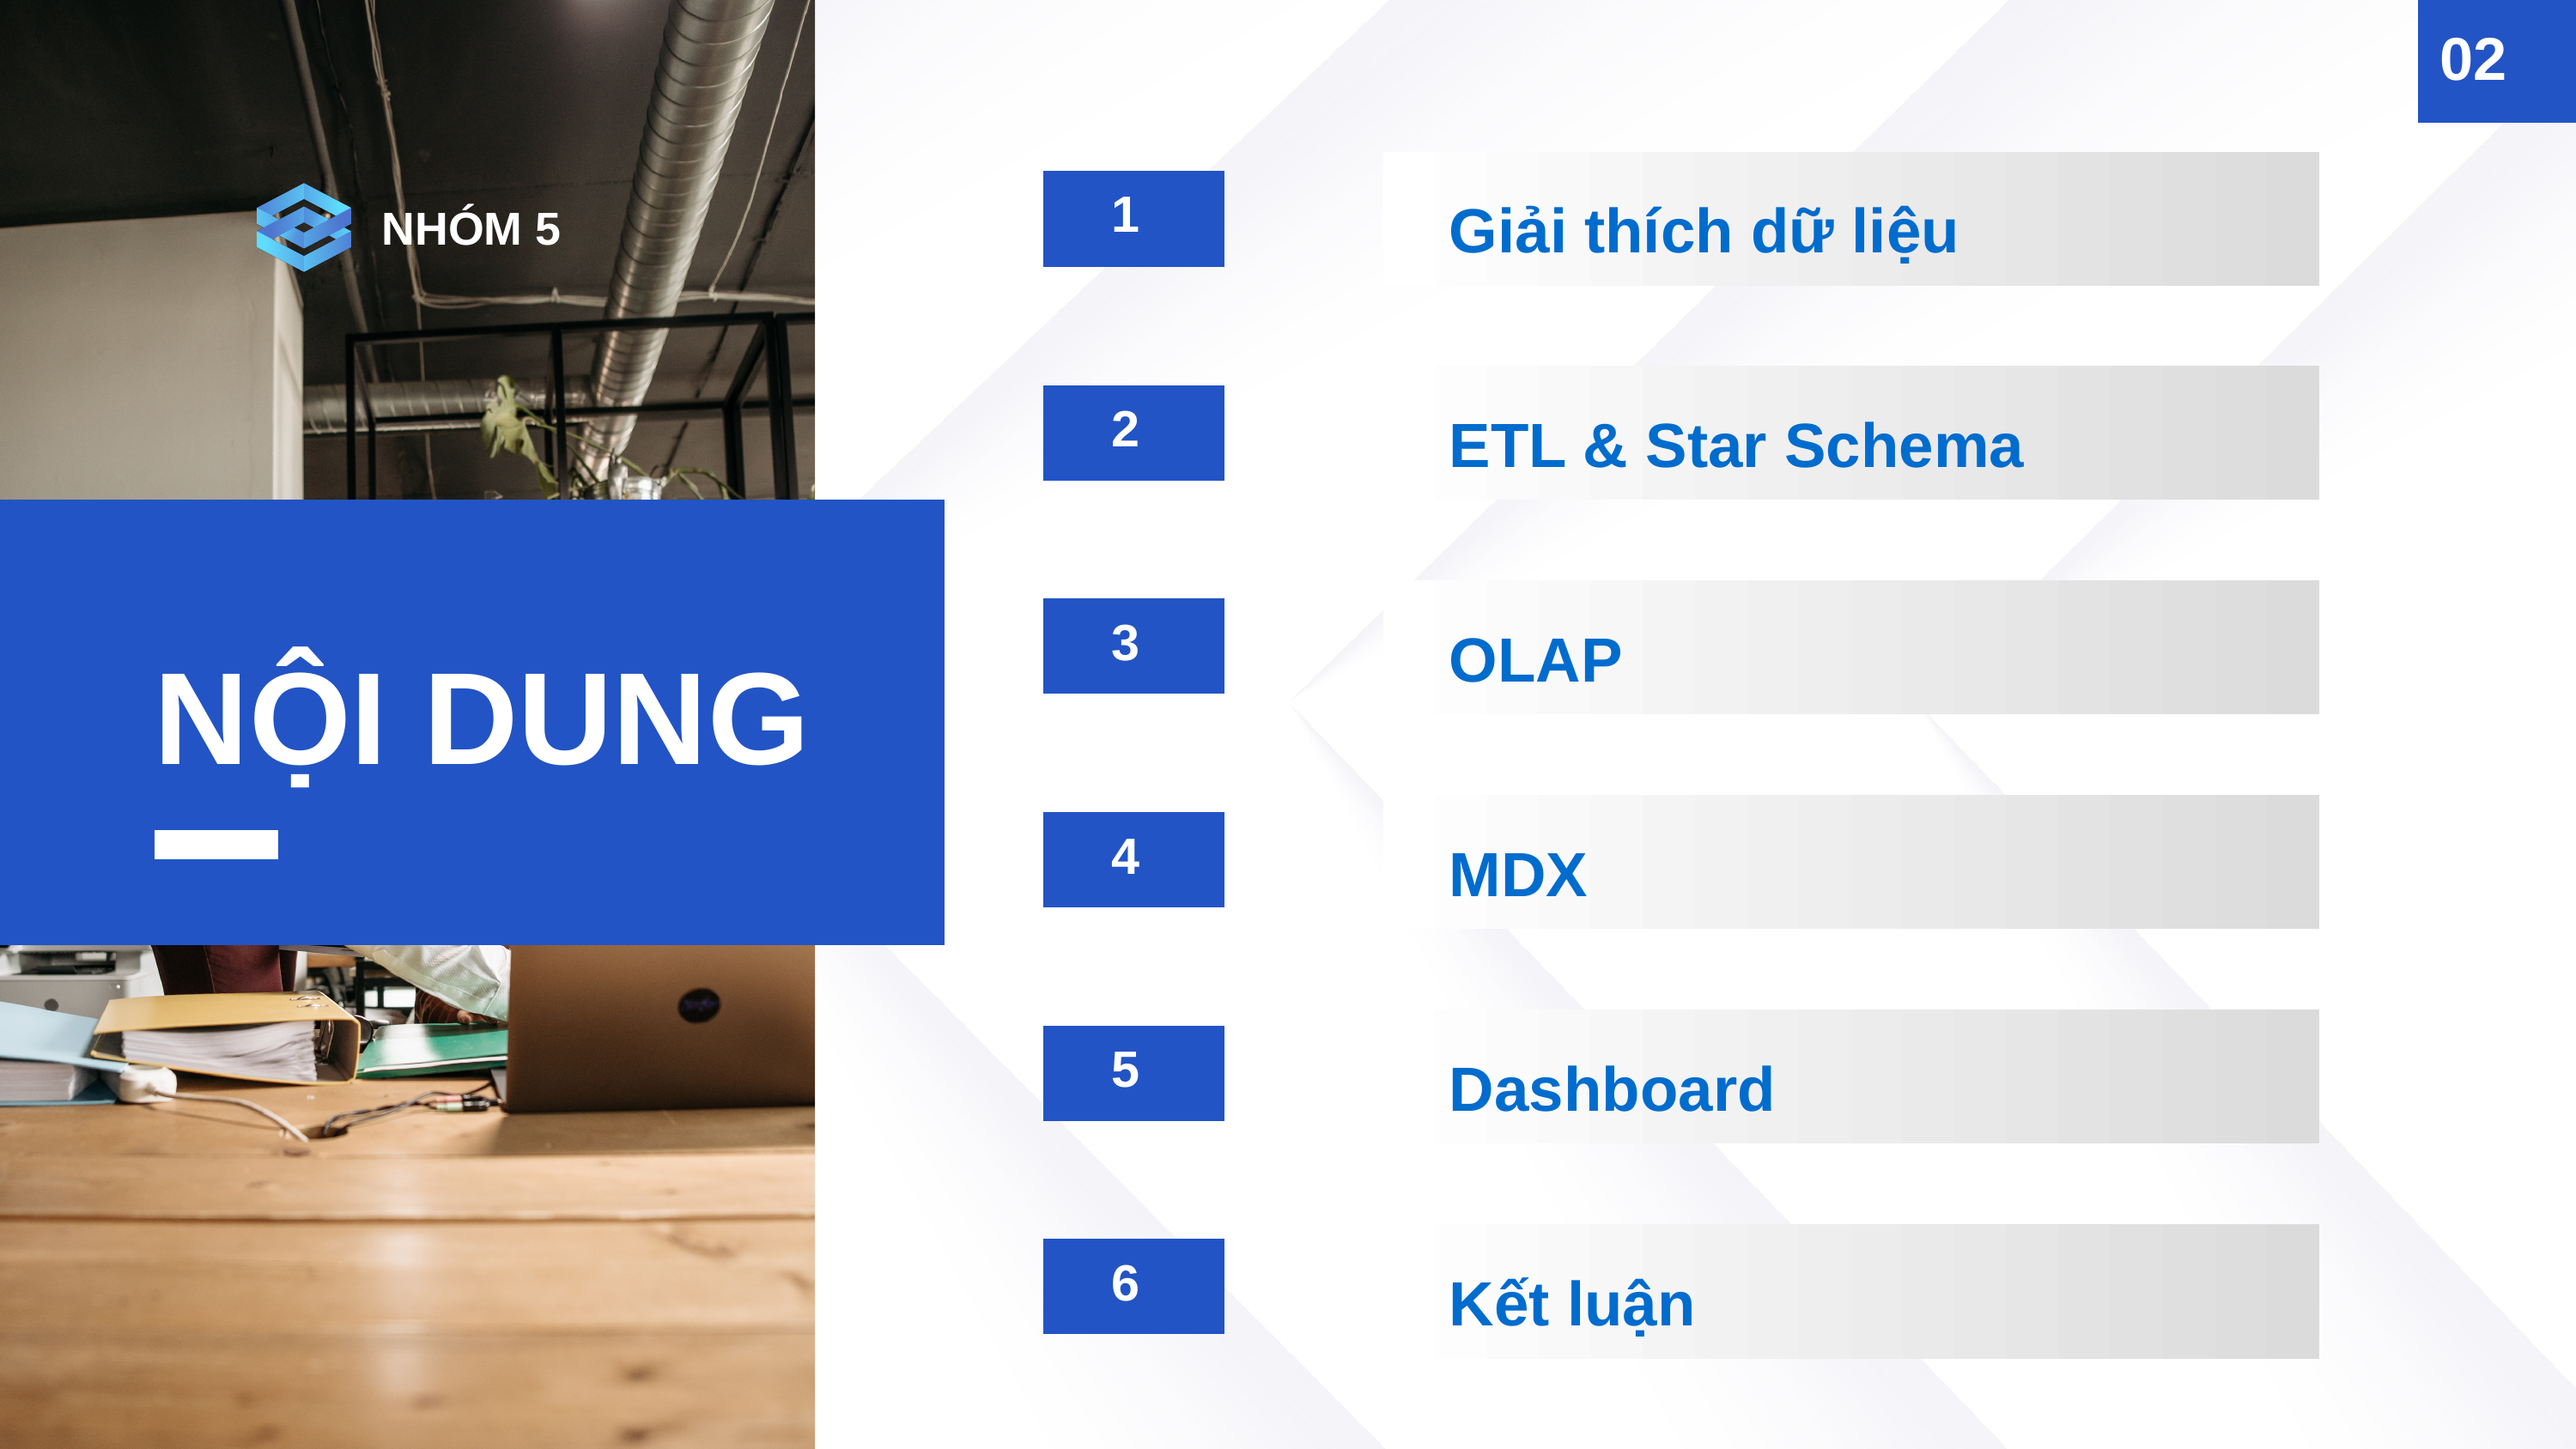

02
01

Giải thích dữ liệu

1

NHÓM 5

ETL & Star Schema

2

OLAP

3
NỘI DUNG

MDX

4

Dashboard

5

Kết luận

6